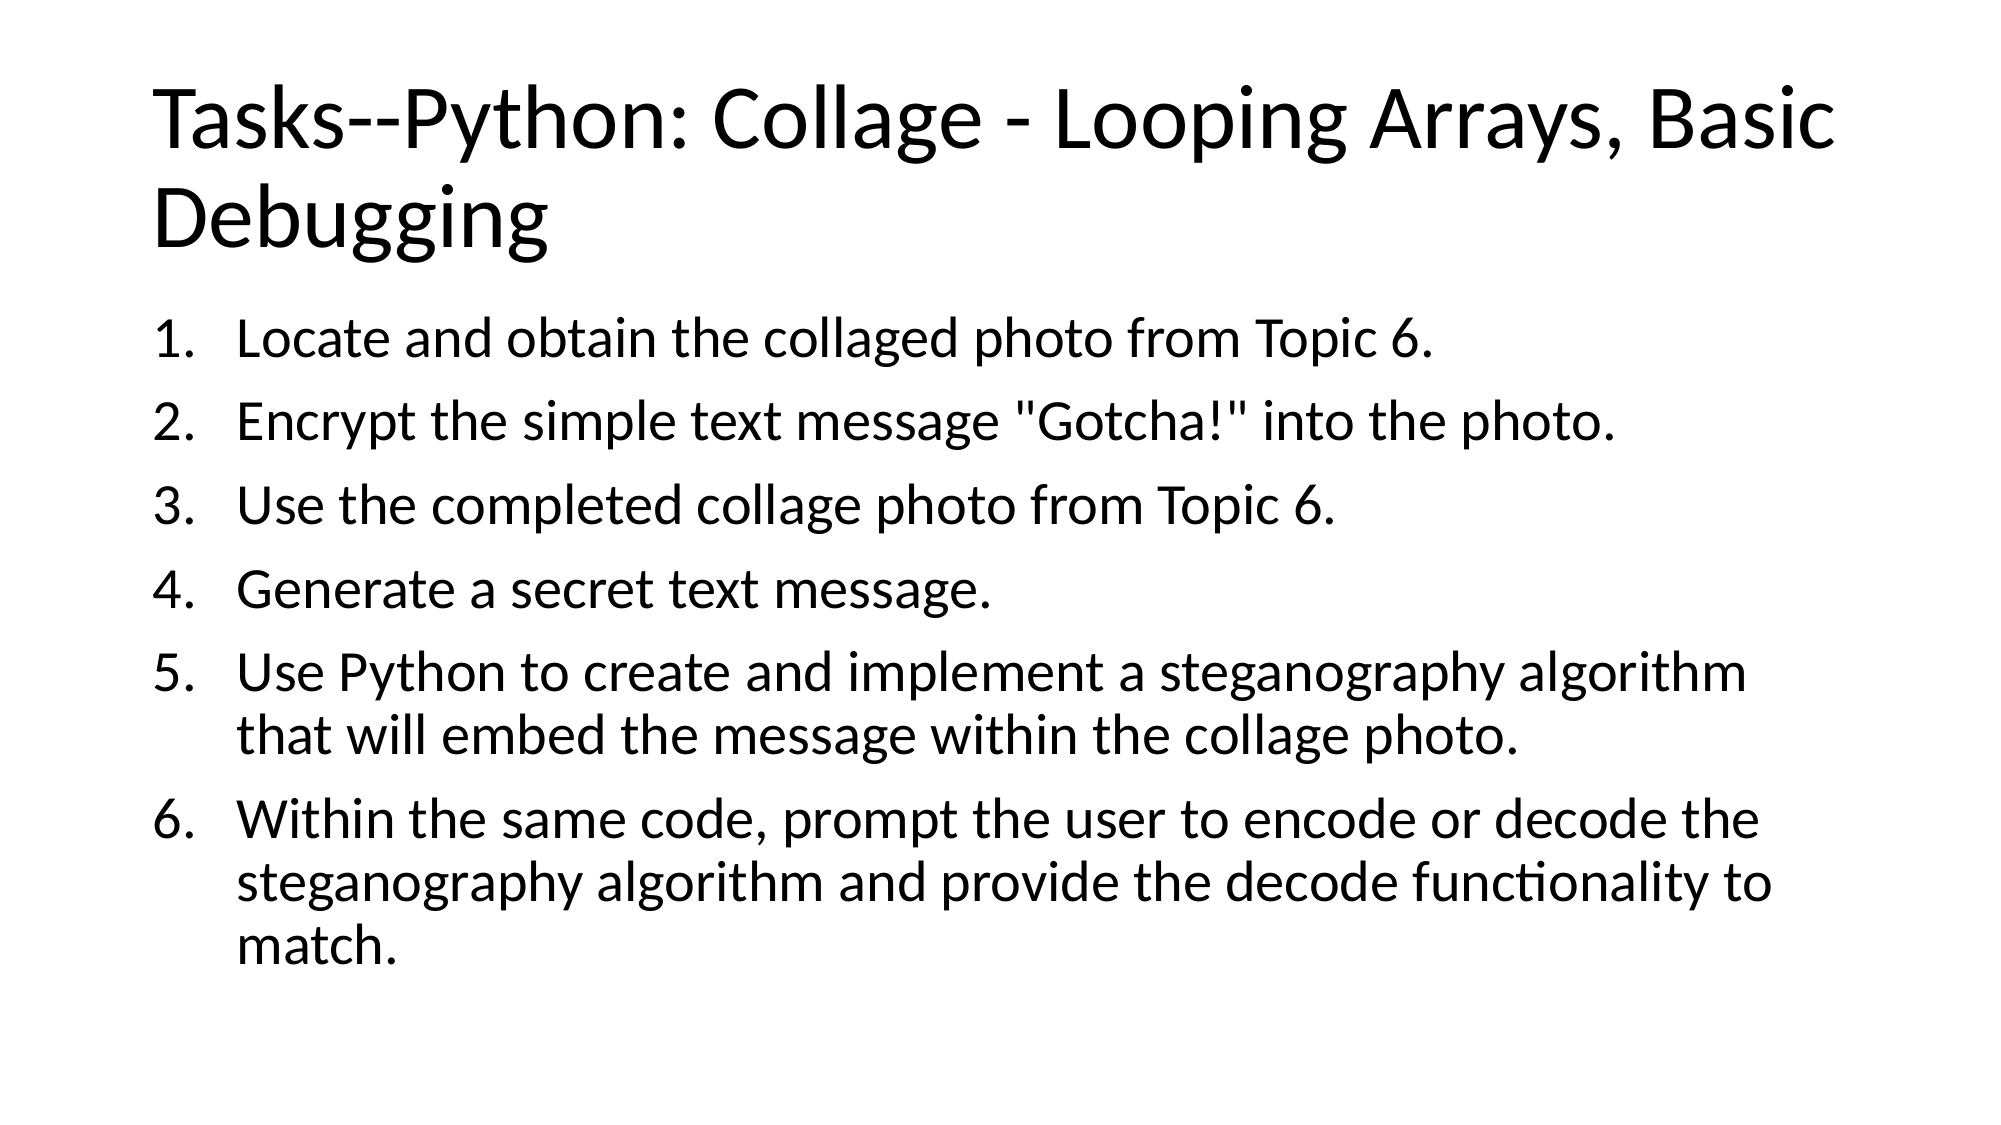

# Tasks--Python: Collage - Looping Arrays, Basic Debugging
Locate and obtain the collaged photo from Topic 6.
Encrypt the simple text message "Gotcha!" into the photo.
Use the completed collage photo from Topic 6.
Generate a secret text message.
Use Python to create and implement a steganography algorithm that will embed the message within the collage photo.
Within the same code, prompt the user to encode or decode the steganography algorithm and provide the decode functionality to match.